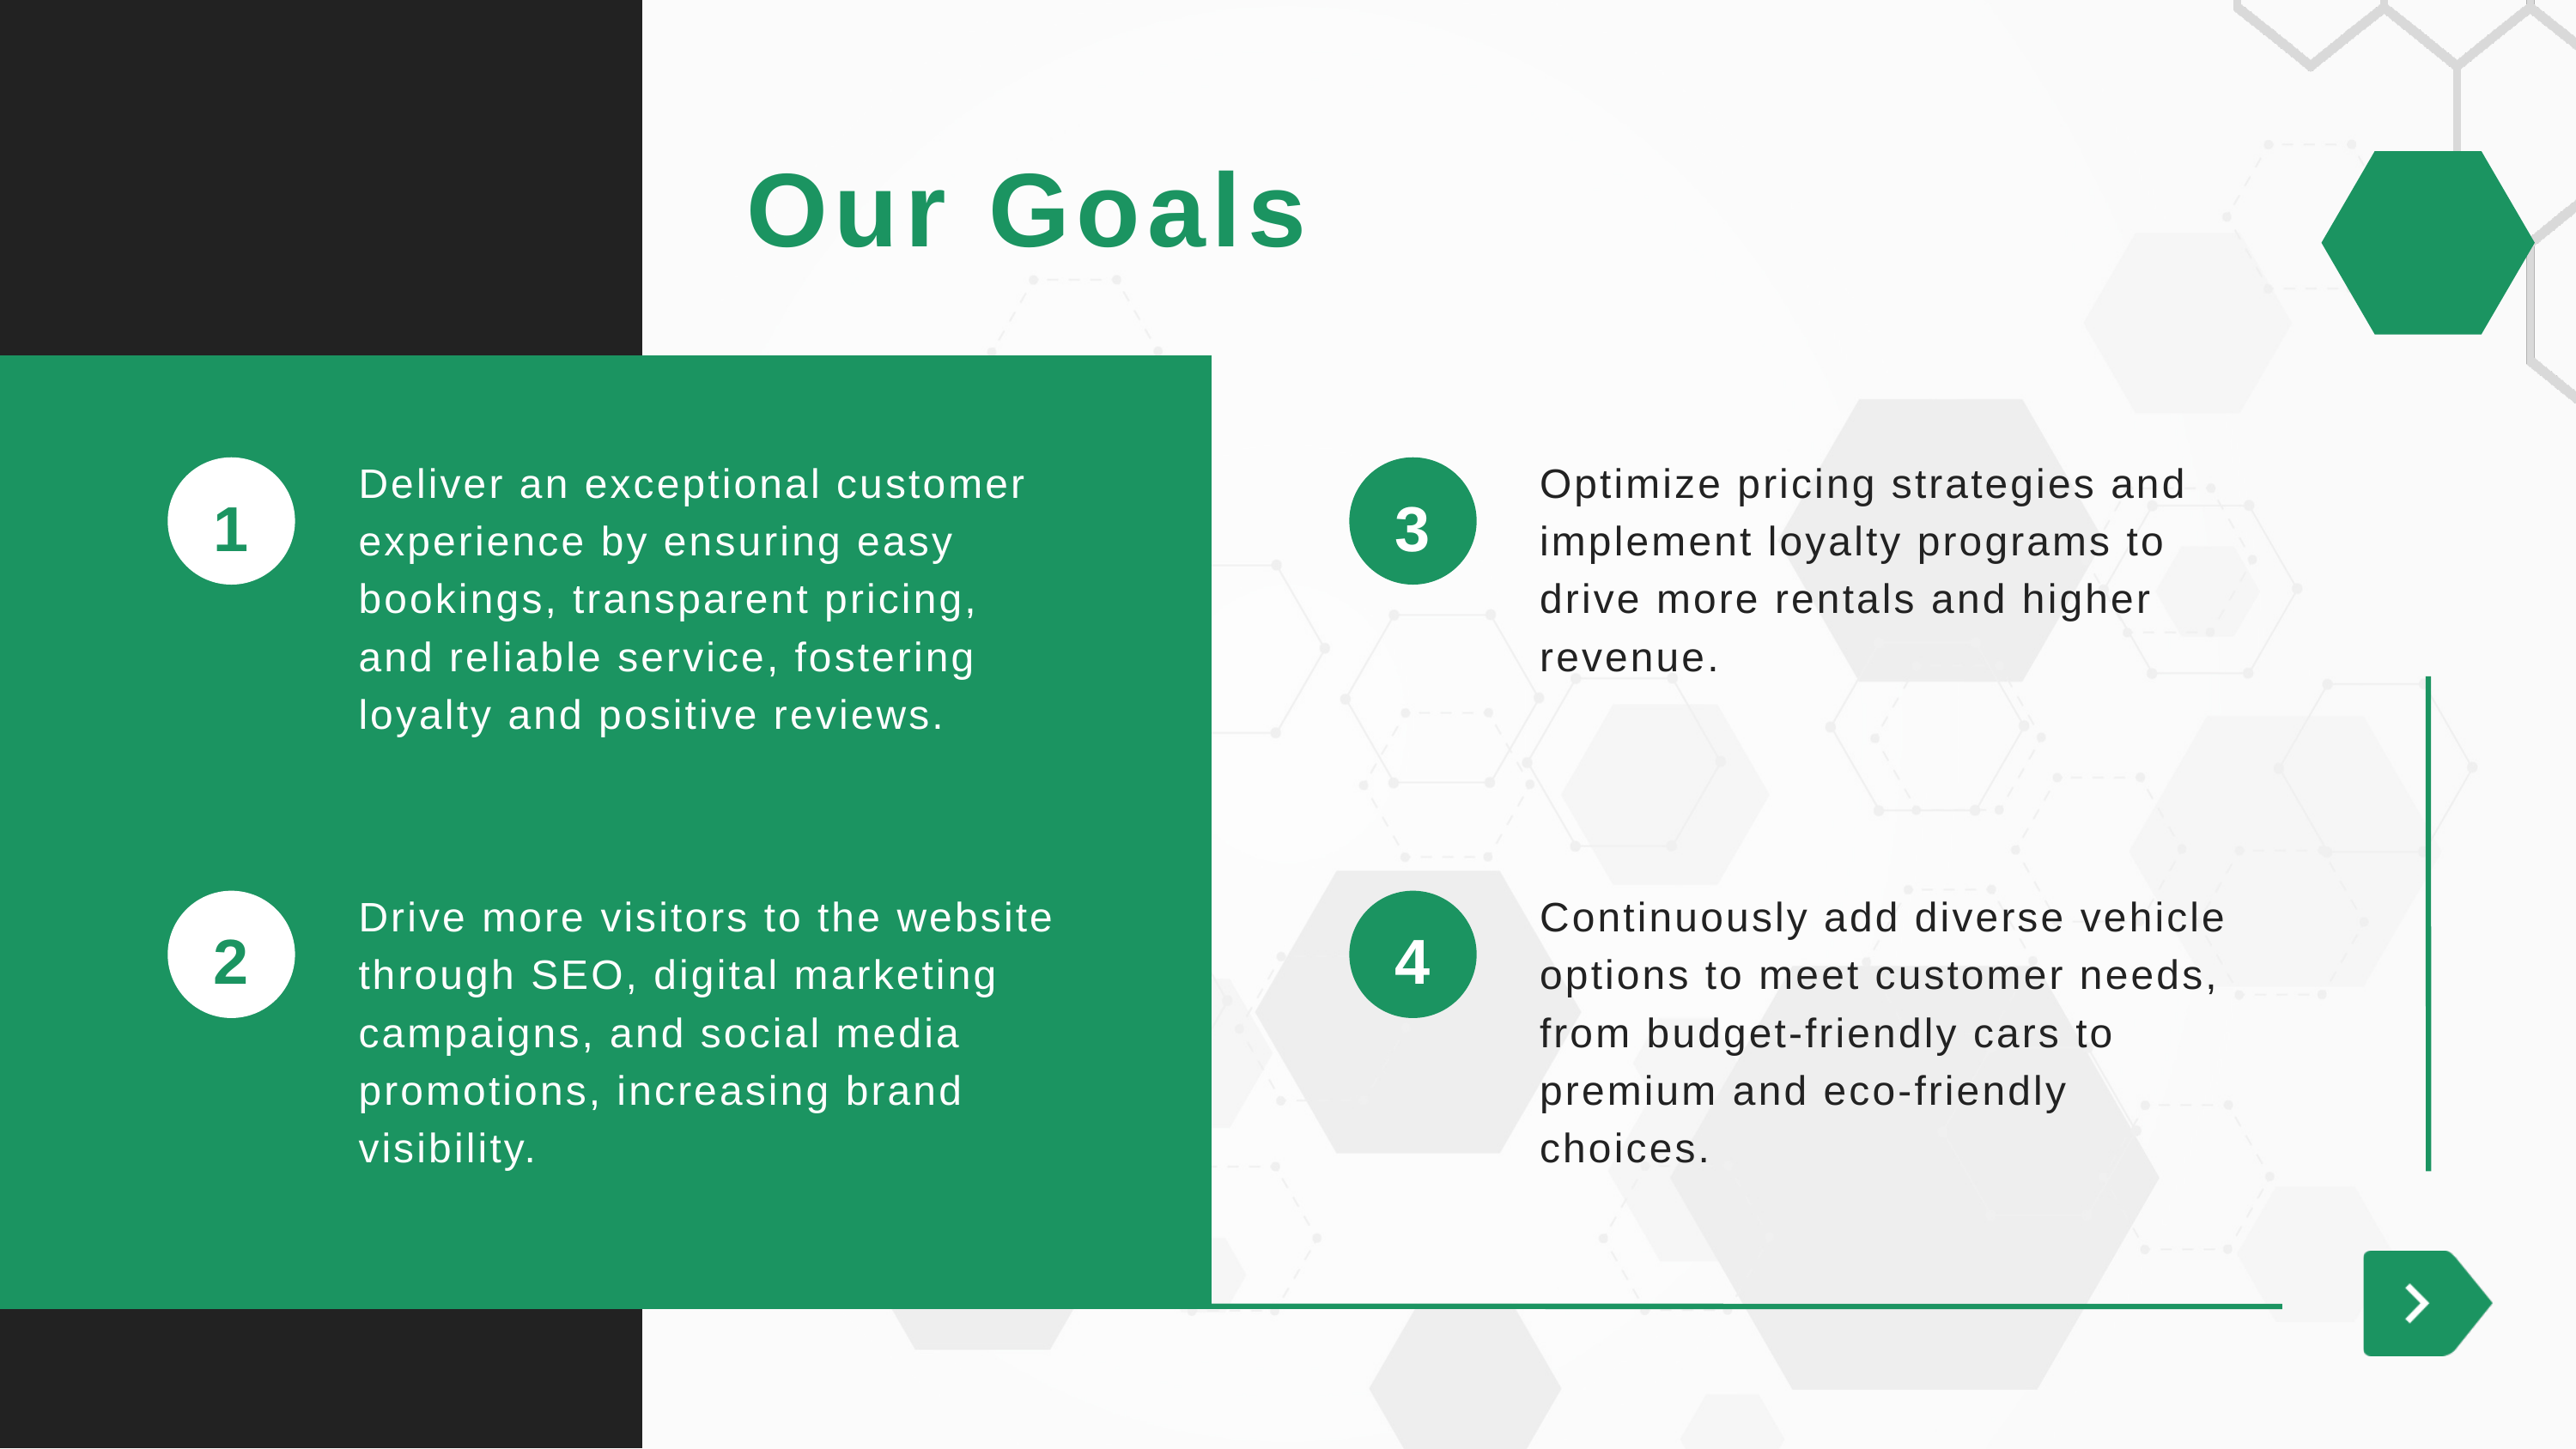

Our Goals

Deliver an exceptional customer experience by ensuring easy bookings, transparent pricing, and reliable service, fostering loyalty and positive reviews.
Optimize pricing strategies and implement loyalty programs to drive more rentals and higher revenue.

1
3

Drive more visitors to the website through SEO, digital marketing campaigns, and social media promotions, increasing brand visibility.
Continuously add diverse vehicle options to meet customer needs, from budget-friendly cars to premium and eco-friendly choices.

2
4